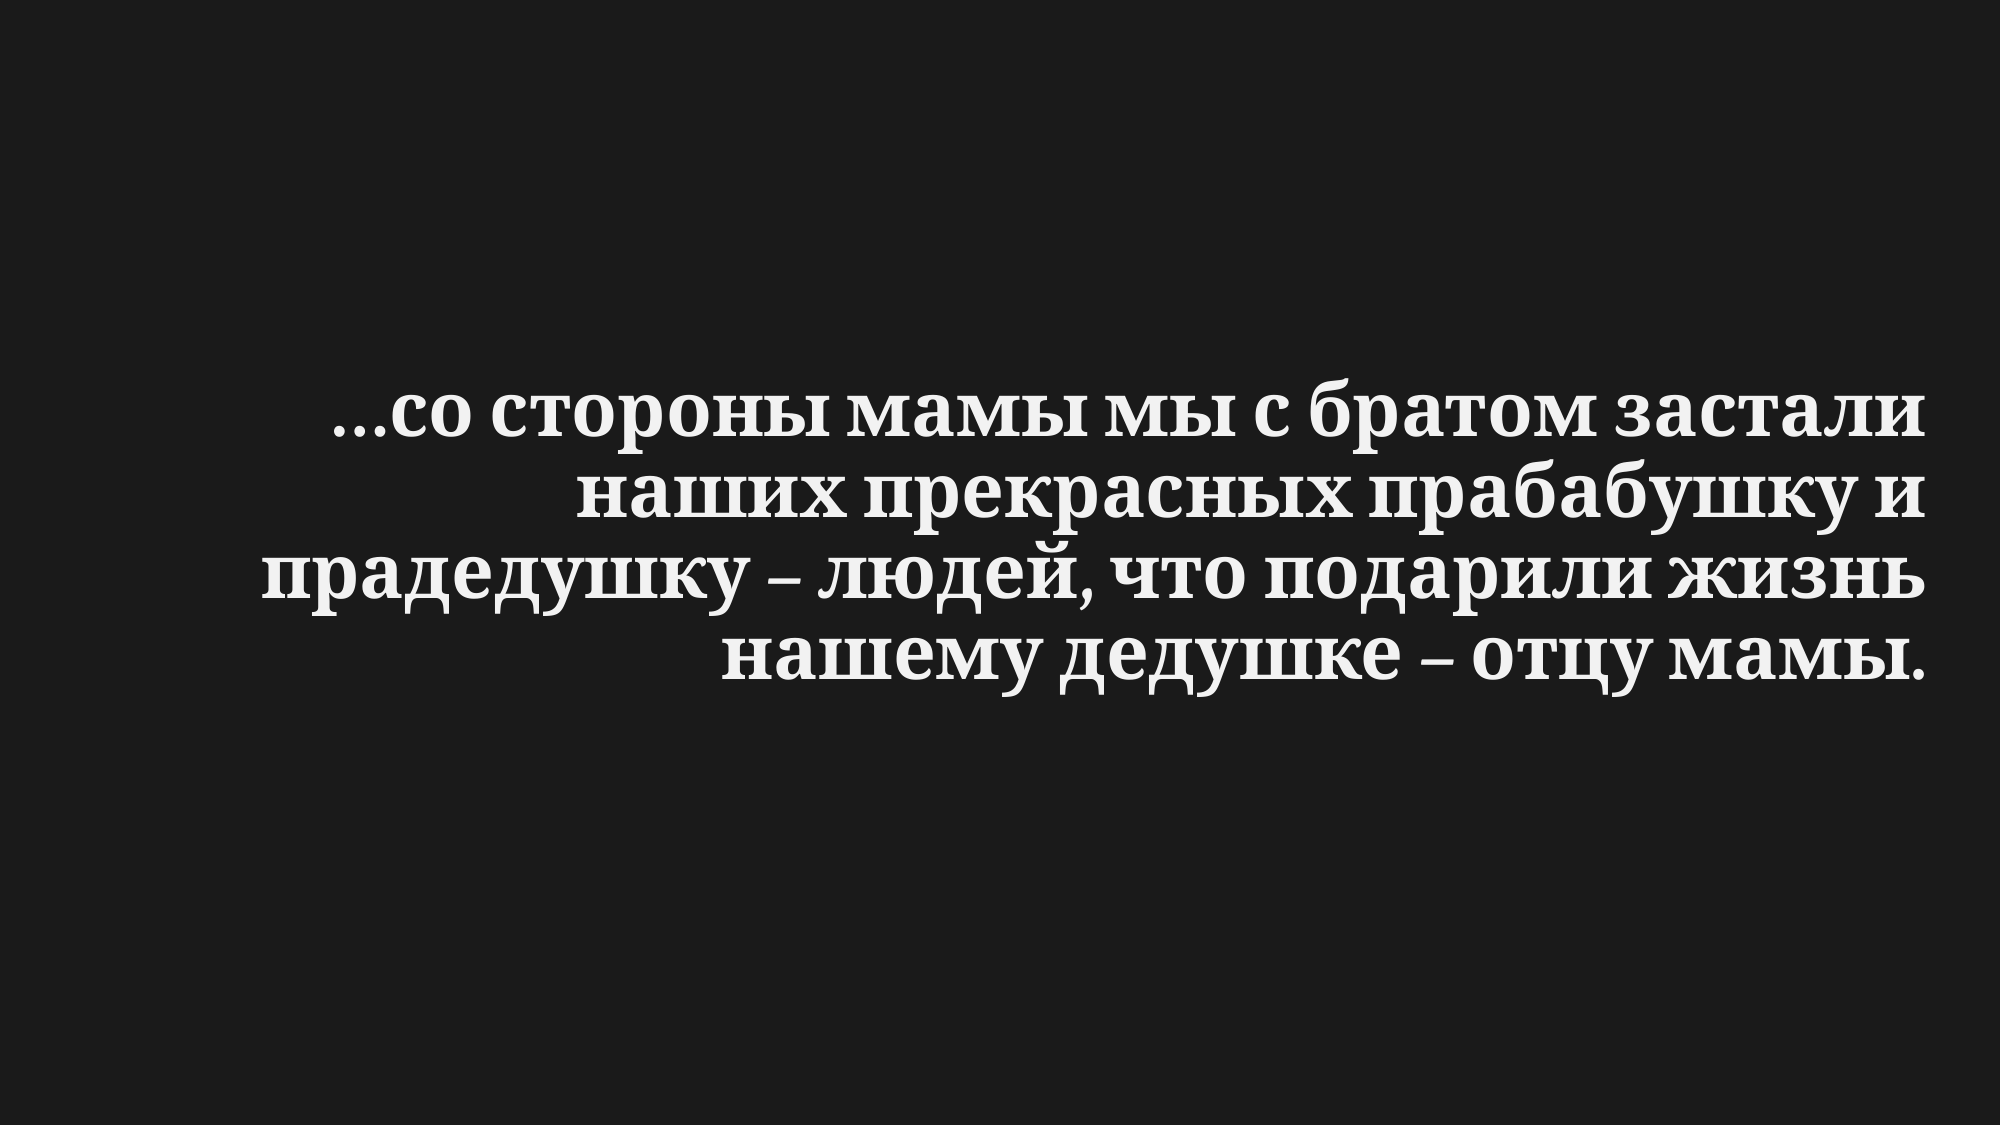

…со стороны мамы мы с братом застали наших прекрасных прабабушку и прадедушку – людей, что подарили жизнь нашему дедушке – отцу мамы.